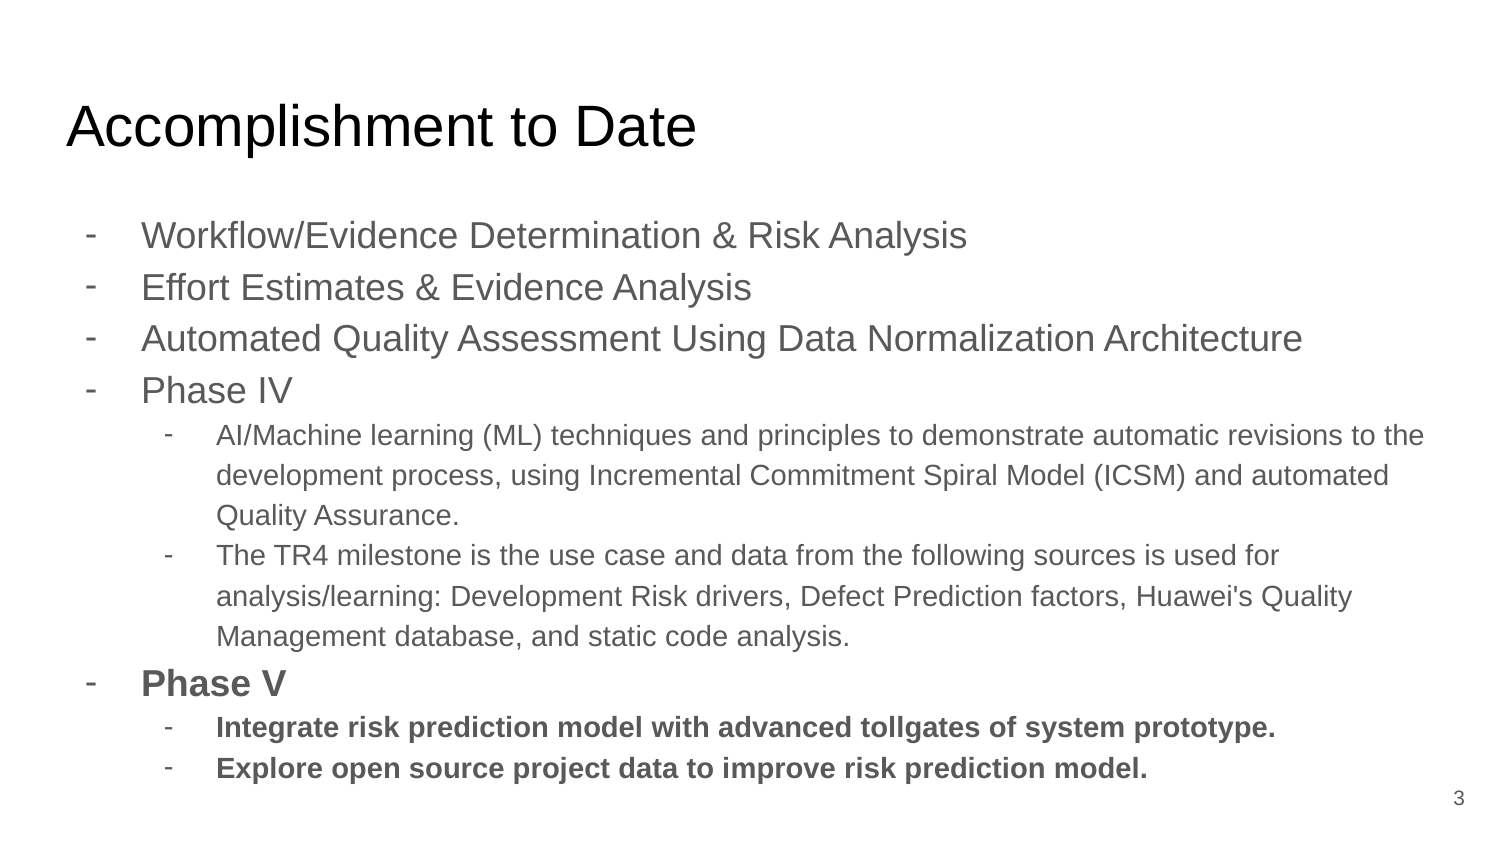

# Accomplishment to Date
Workflow/Evidence Determination & Risk Analysis
Effort Estimates & Evidence Analysis
Automated Quality Assessment Using Data Normalization Architecture
Phase IV
AI/Machine learning (ML) techniques and principles to demonstrate automatic revisions to the development process, using Incremental Commitment Spiral Model (ICSM) and automated Quality Assurance.
The TR4 milestone is the use case and data from the following sources is used for analysis/learning: Development Risk drivers, Defect Prediction factors, Huawei's Quality Management database, and static code analysis.
Phase V
Integrate risk prediction model with advanced tollgates of system prototype.
Explore open source project data to improve risk prediction model.

3